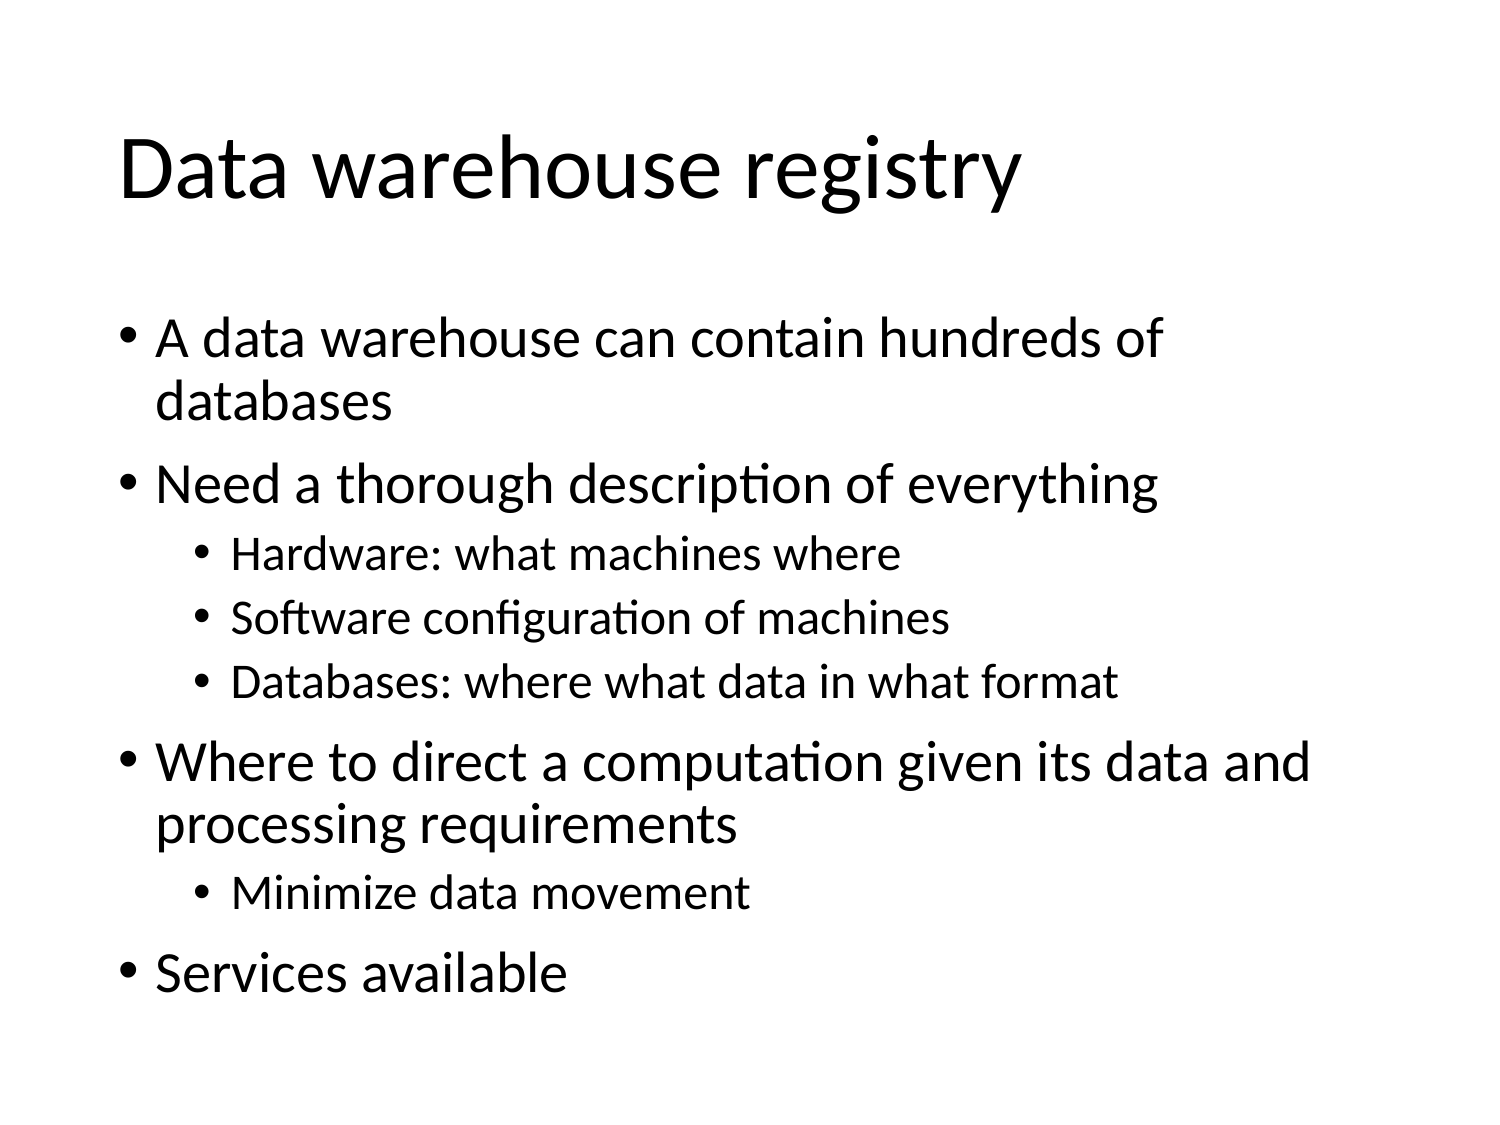

# Data warehouse registry
A data warehouse can contain hundreds of databases
Need a thorough description of everything
Hardware: what machines where
Software configuration of machines
Databases: where what data in what format
Where to direct a computation given its data and processing requirements
Minimize data movement
Services available